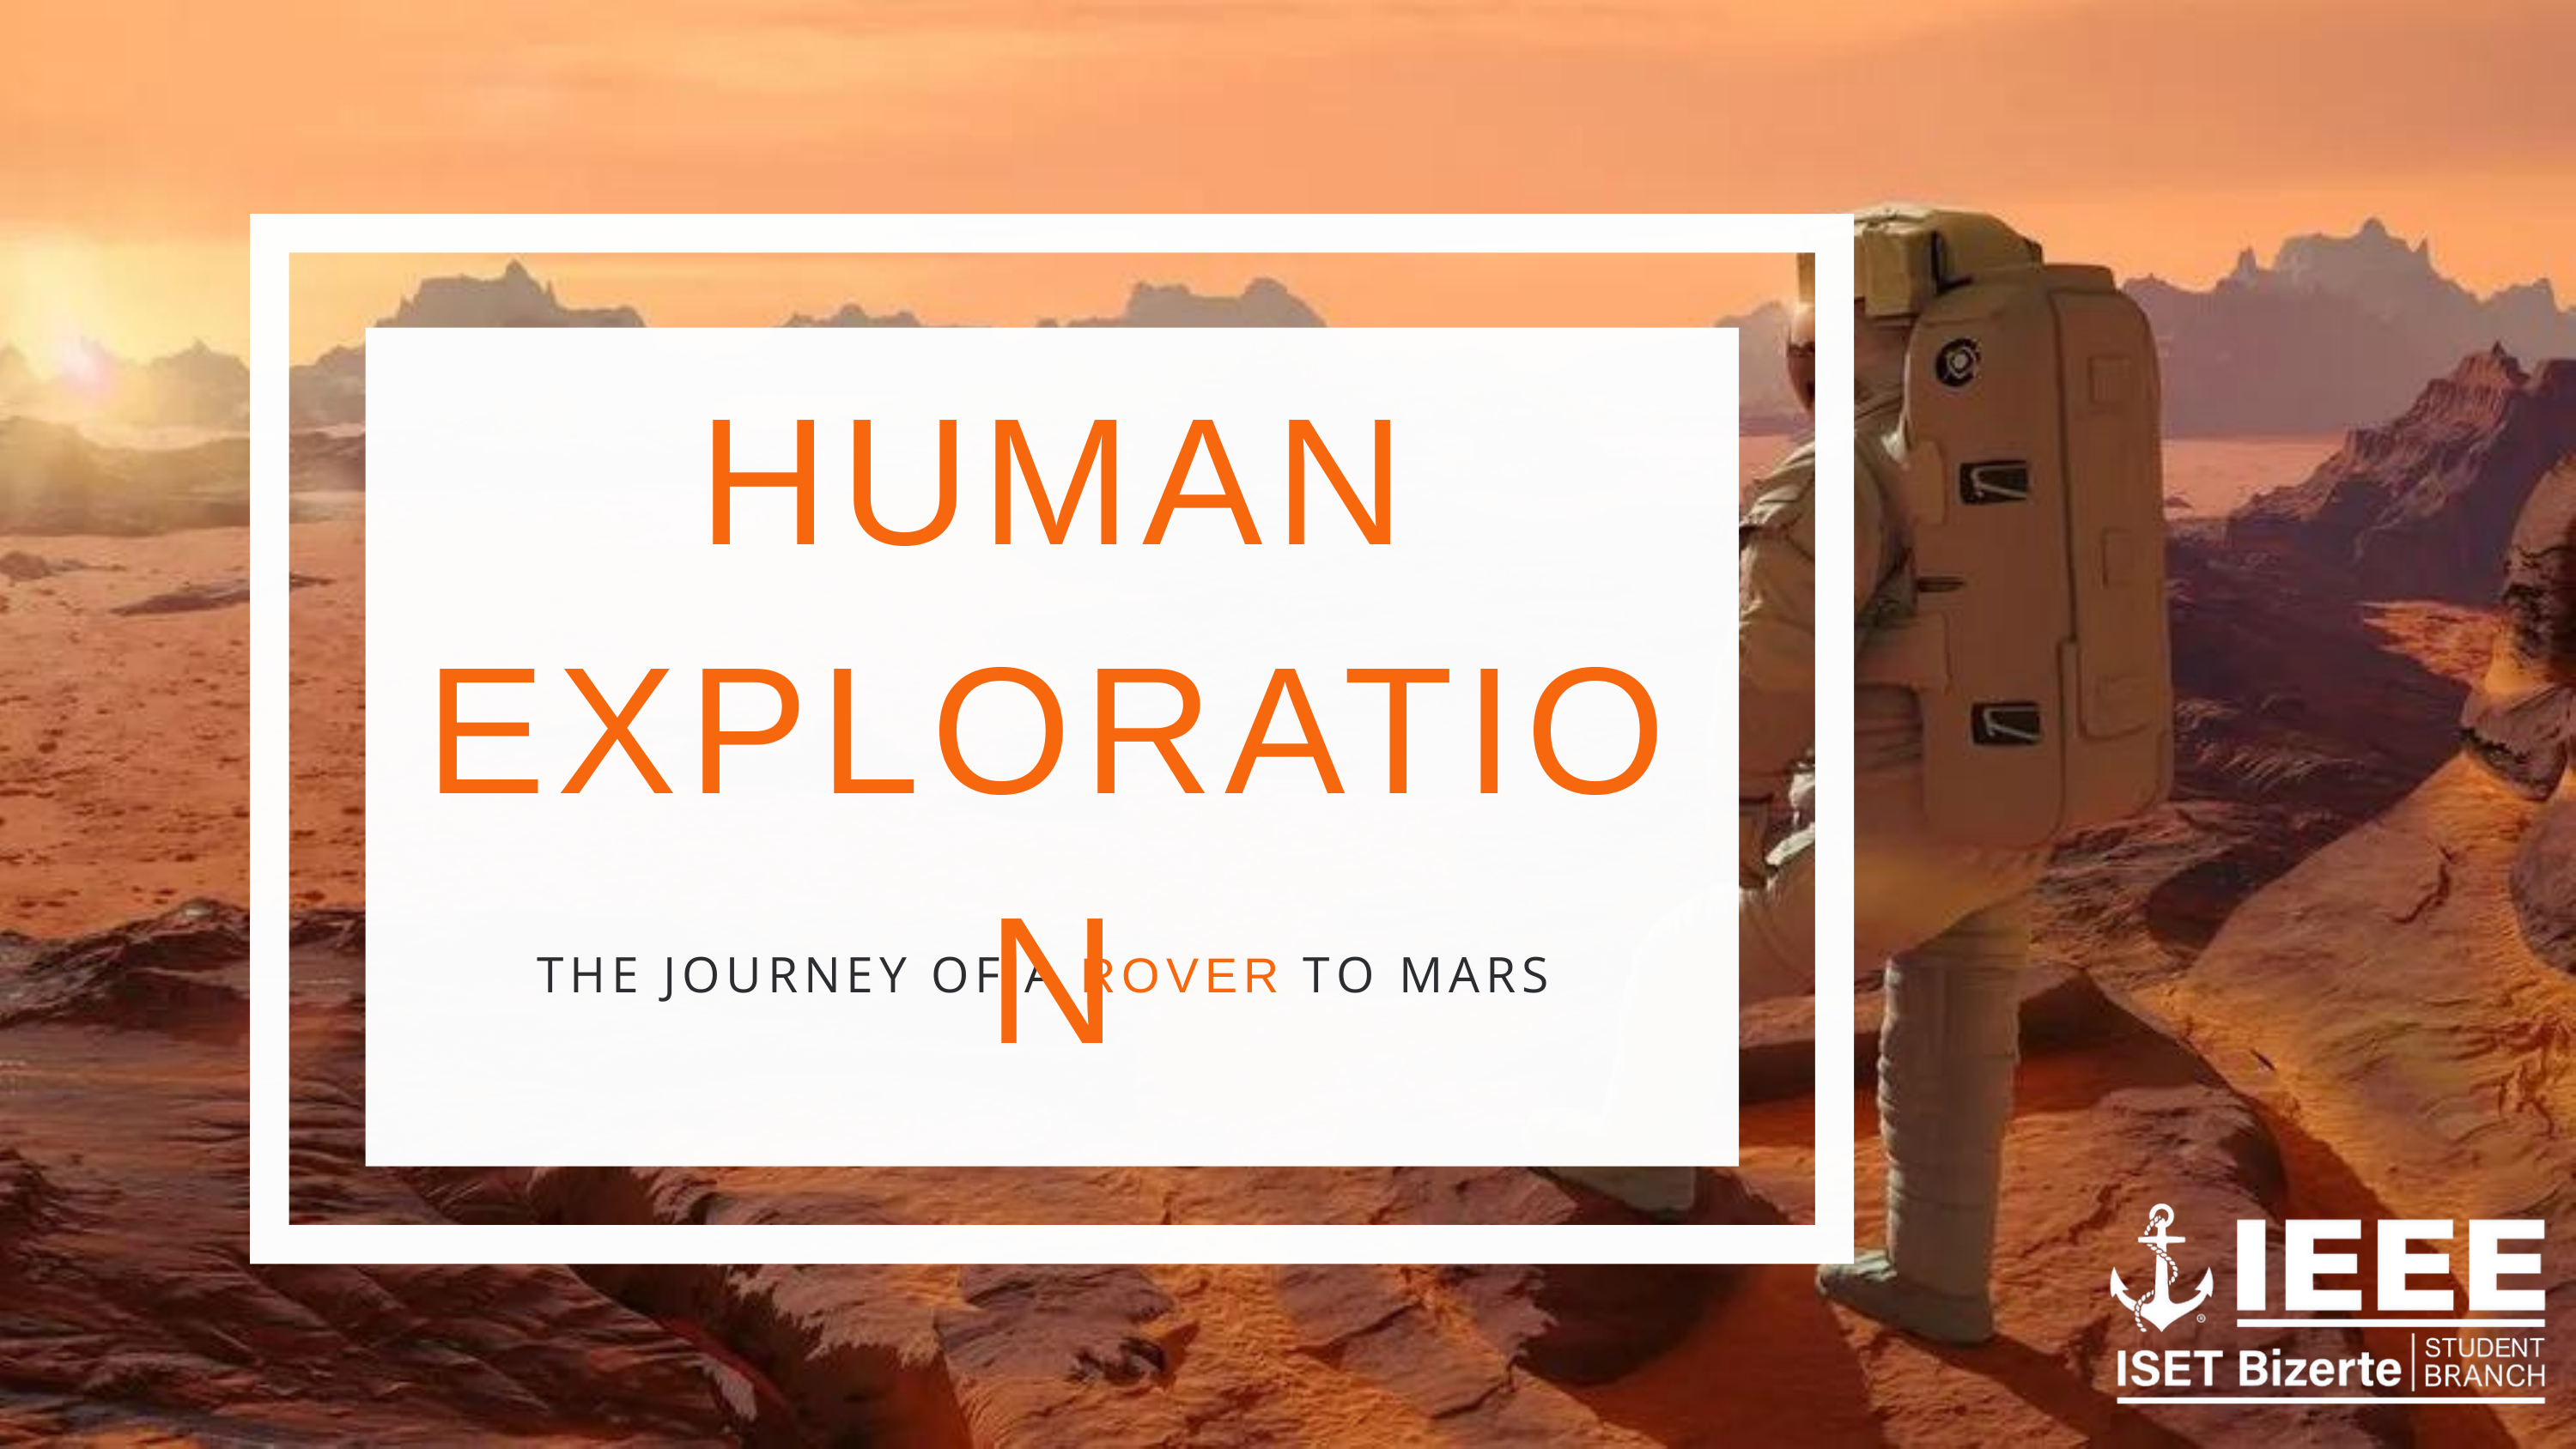

LA TIERRA
HUMAN
EXPLORATION
THE JOURNEY OF A ROVER TO MARS